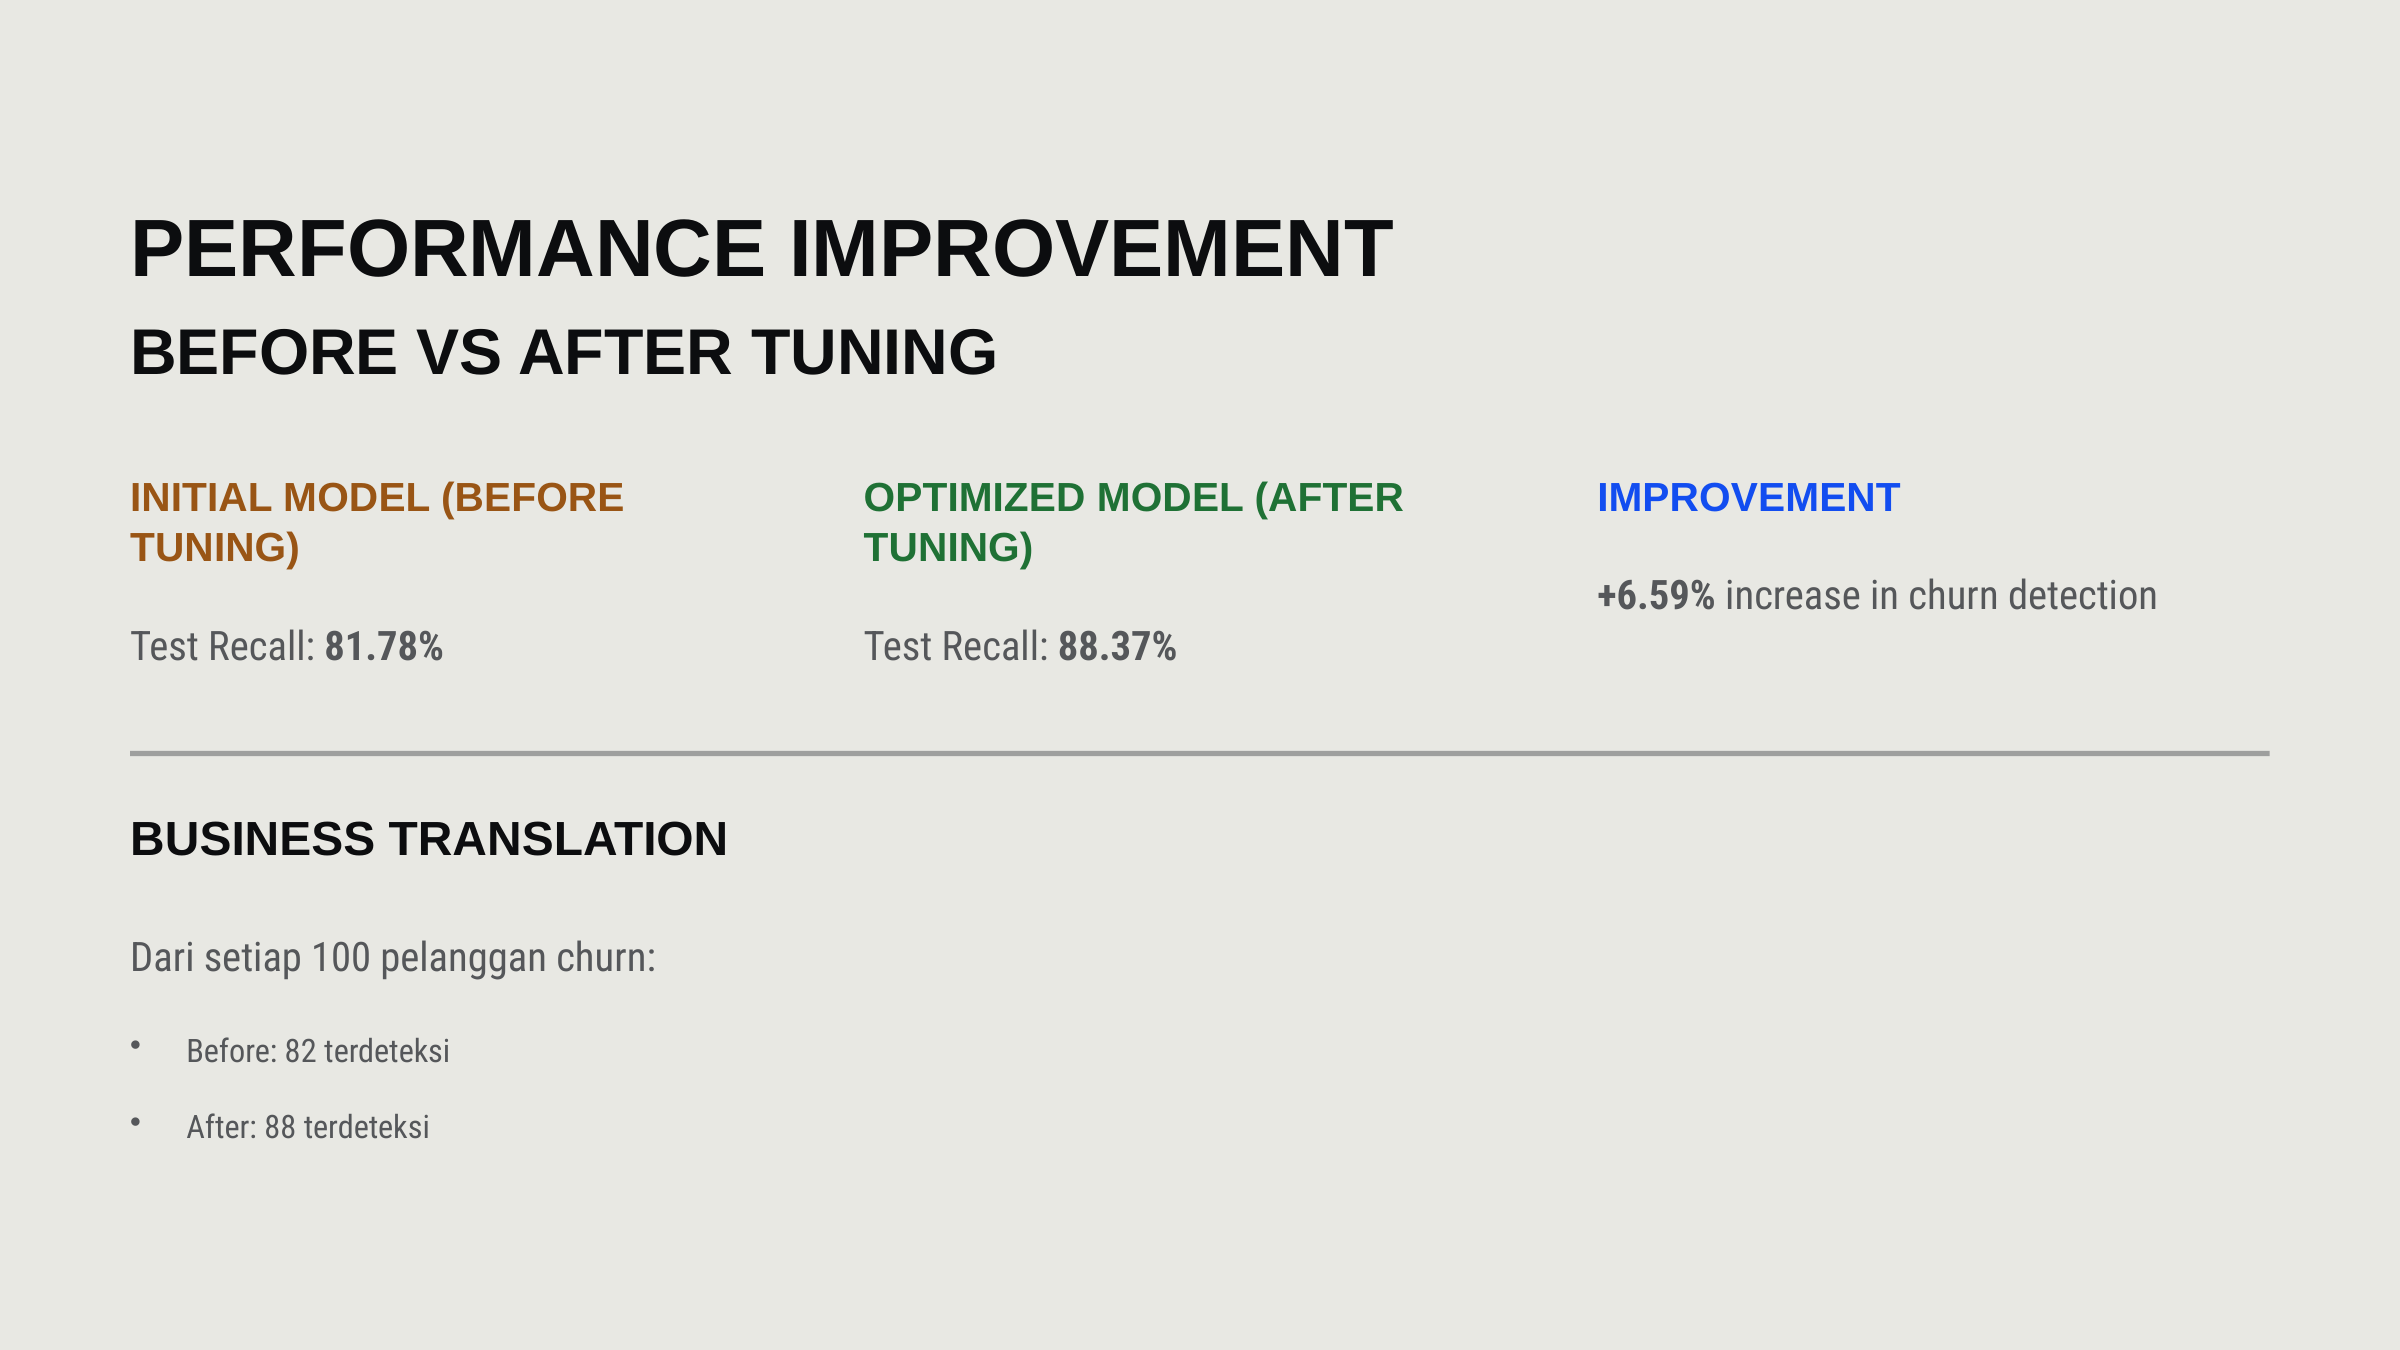

PERFORMANCE IMPROVEMENT
BEFORE VS AFTER TUNING
INITIAL MODEL (BEFORE TUNING)
OPTIMIZED MODEL (AFTER TUNING)
IMPROVEMENT
+6.59% increase in churn detection
Test Recall: 81.78%
Test Recall: 88.37%

BUSINESS TRANSLATION
Dari setiap 100 pelanggan churn:
Before: 82 terdeteksi
After: 88 terdeteksi